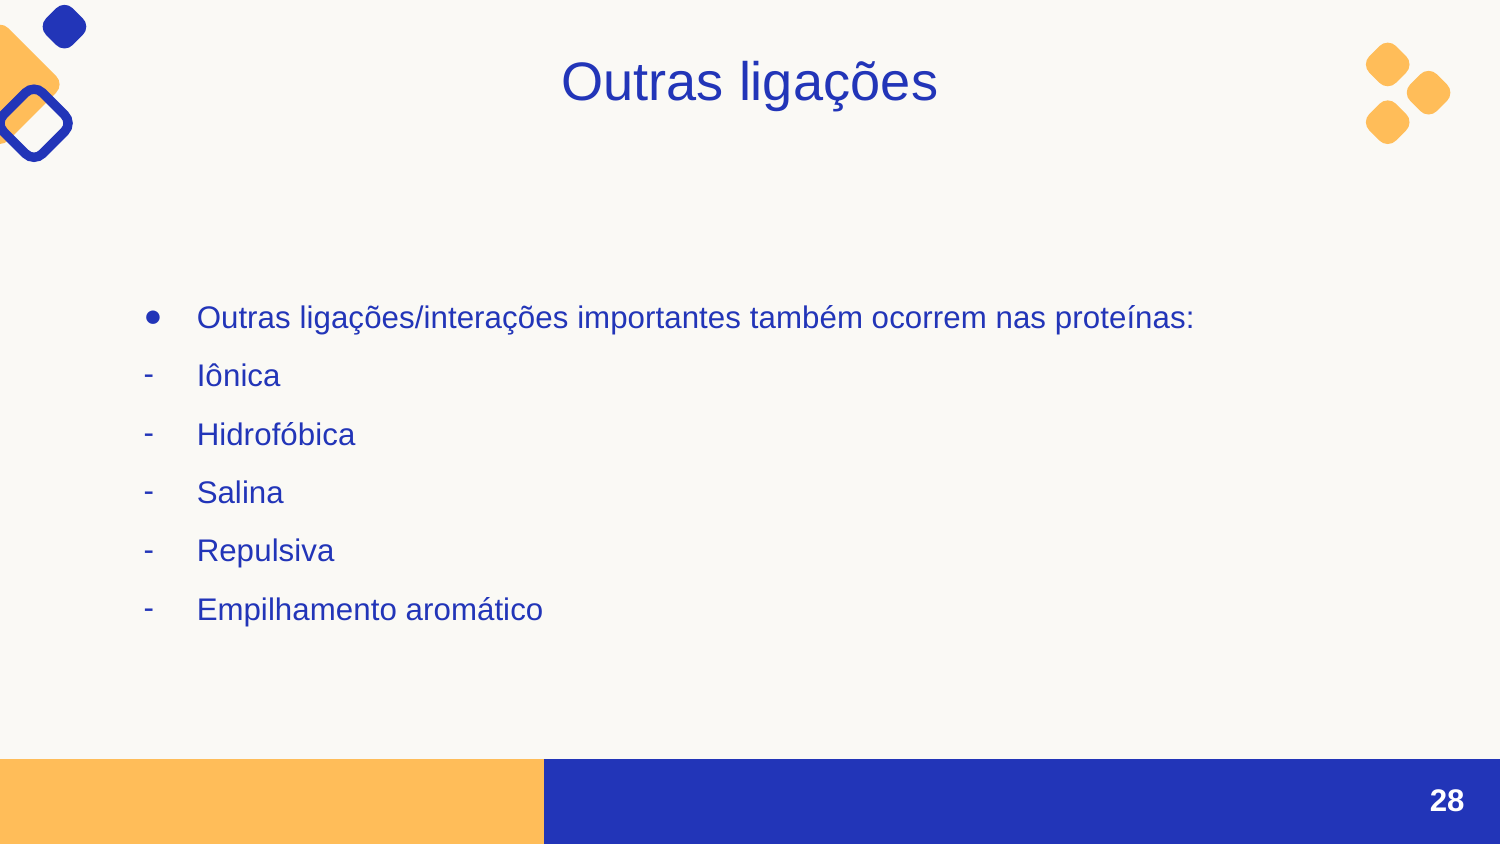

Outras ligações

Outras ligações/interações importantes também ocorrem nas proteínas:
Iônica
Hidrofóbica
Salina
Repulsiva
Empilhamento aromático

28